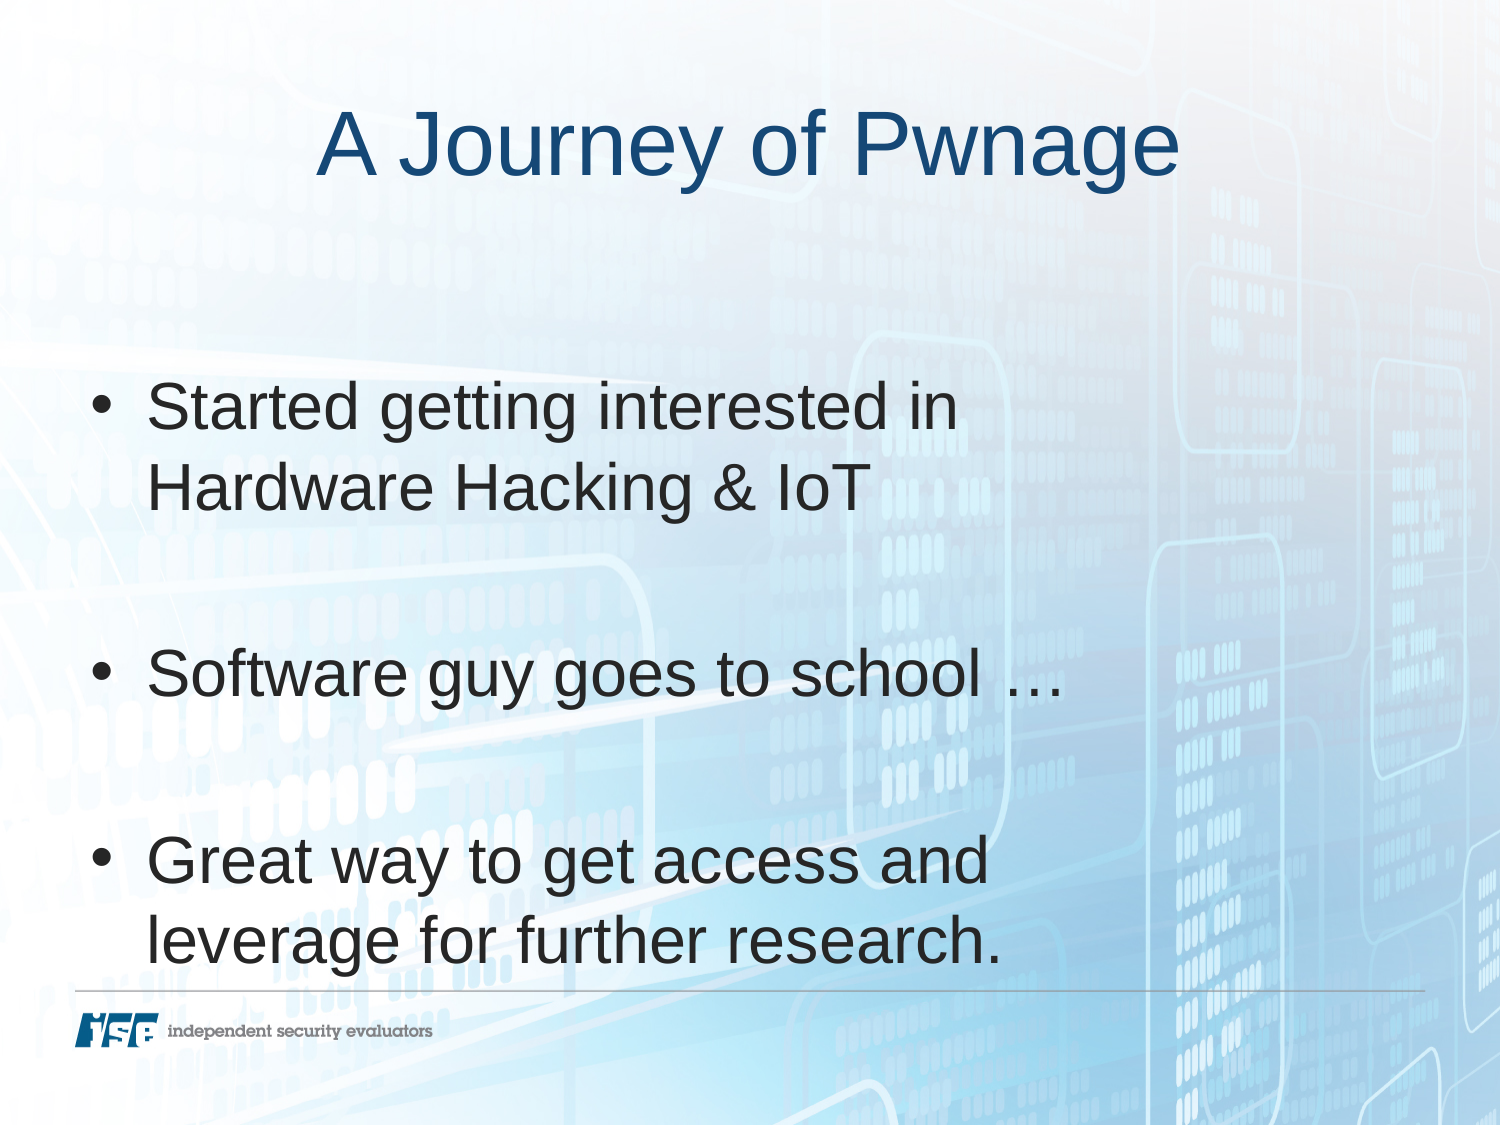

# A Journey of Pwnage

Started getting interested in Hardware Hacking & IoT

Software guy goes to school …

Great way to get access and leverage for further research.